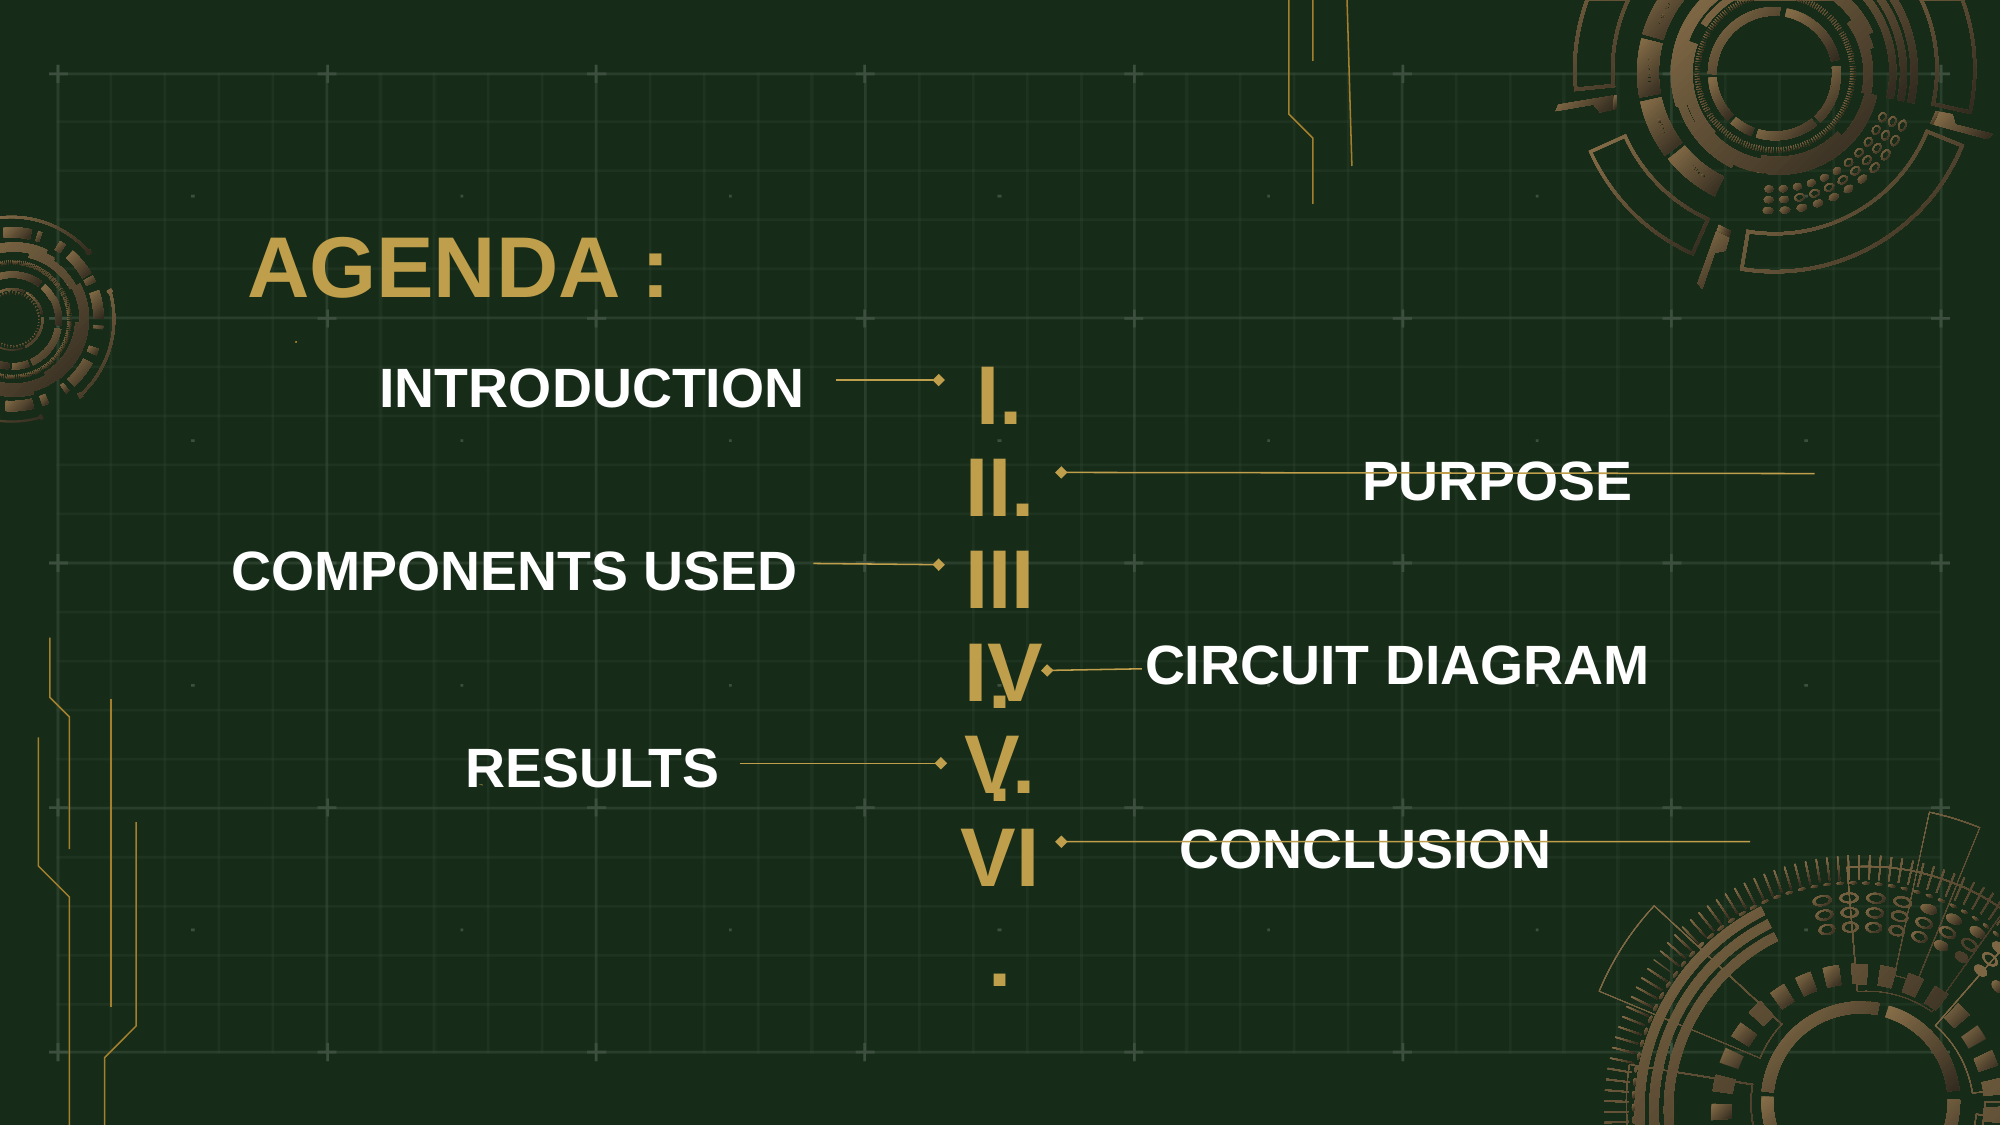

AGENDA :
# I.
INTRODUCTION

II.
PURPOSE
III.
COMPONENTS USED

IV.
CIRCUIT DIAGRAM
V.
RESULTS

VI.
CONCLUSION